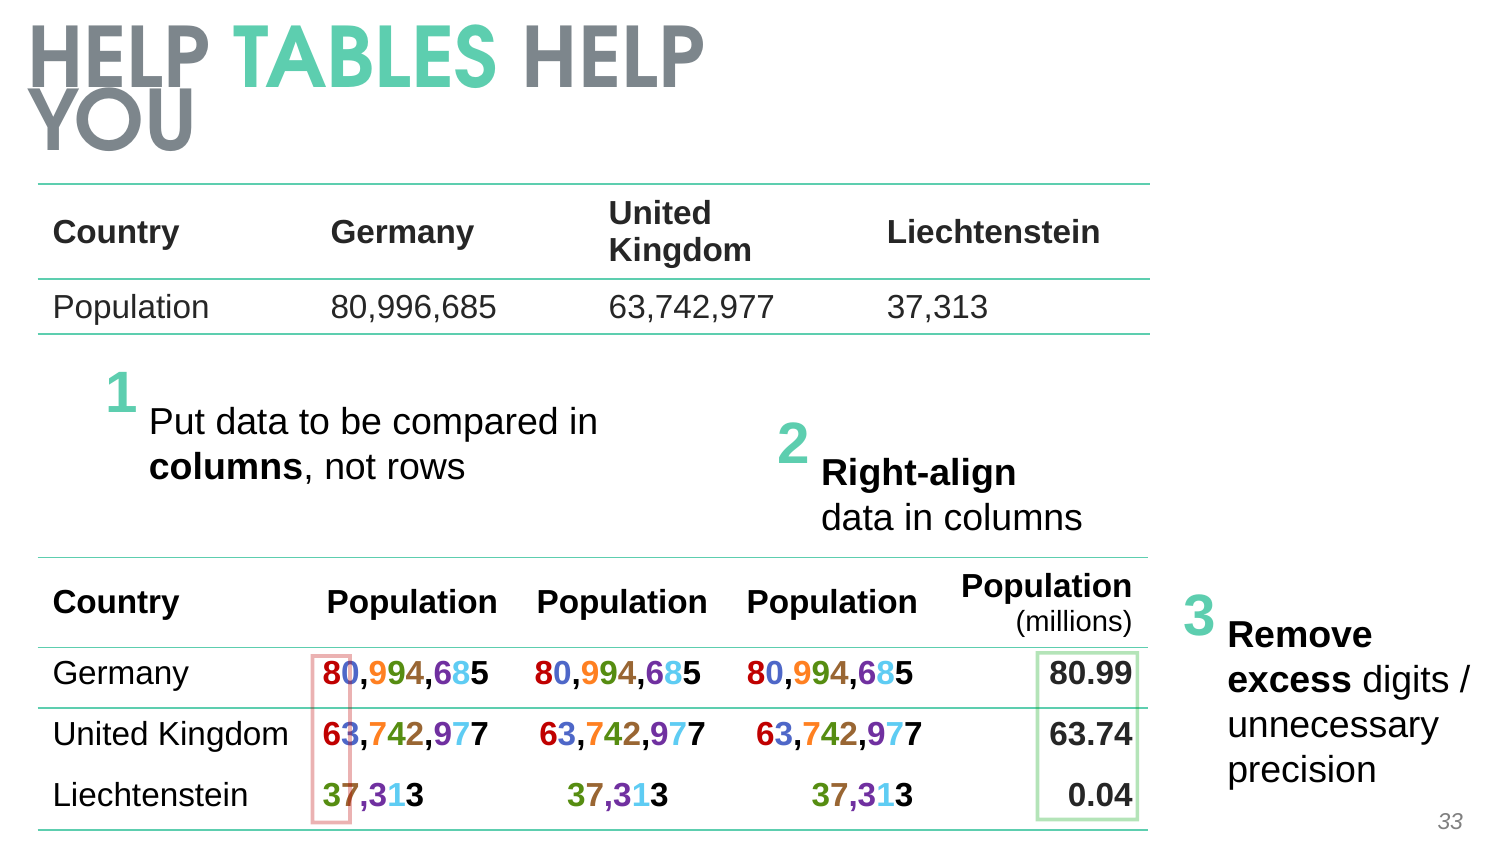

HELP TABLES HELP
YOU
| Country | Germany | United Kingdom | Liechtenstein |
| --- | --- | --- | --- |
| Population | 80,996,685 | 63,742,977 | 37,313 |
1
Put data to be compared in columns, not rows
2
Right-align data in columns
| Country | Population | Population | Population | Population (millions) |
| --- | --- | --- | --- | --- |
| Germany | 80,994,685 | 80,994,685 | 80,994,685 | 80.99 |
| United Kingdom | 63,742,977 | 63,742,977 | 63,742,977 | 63.74 |
| Liechtenstein | 37,313 | 37,313 | 37,313 | 0.04 |
3
Remove excess digits / unnecessary precision